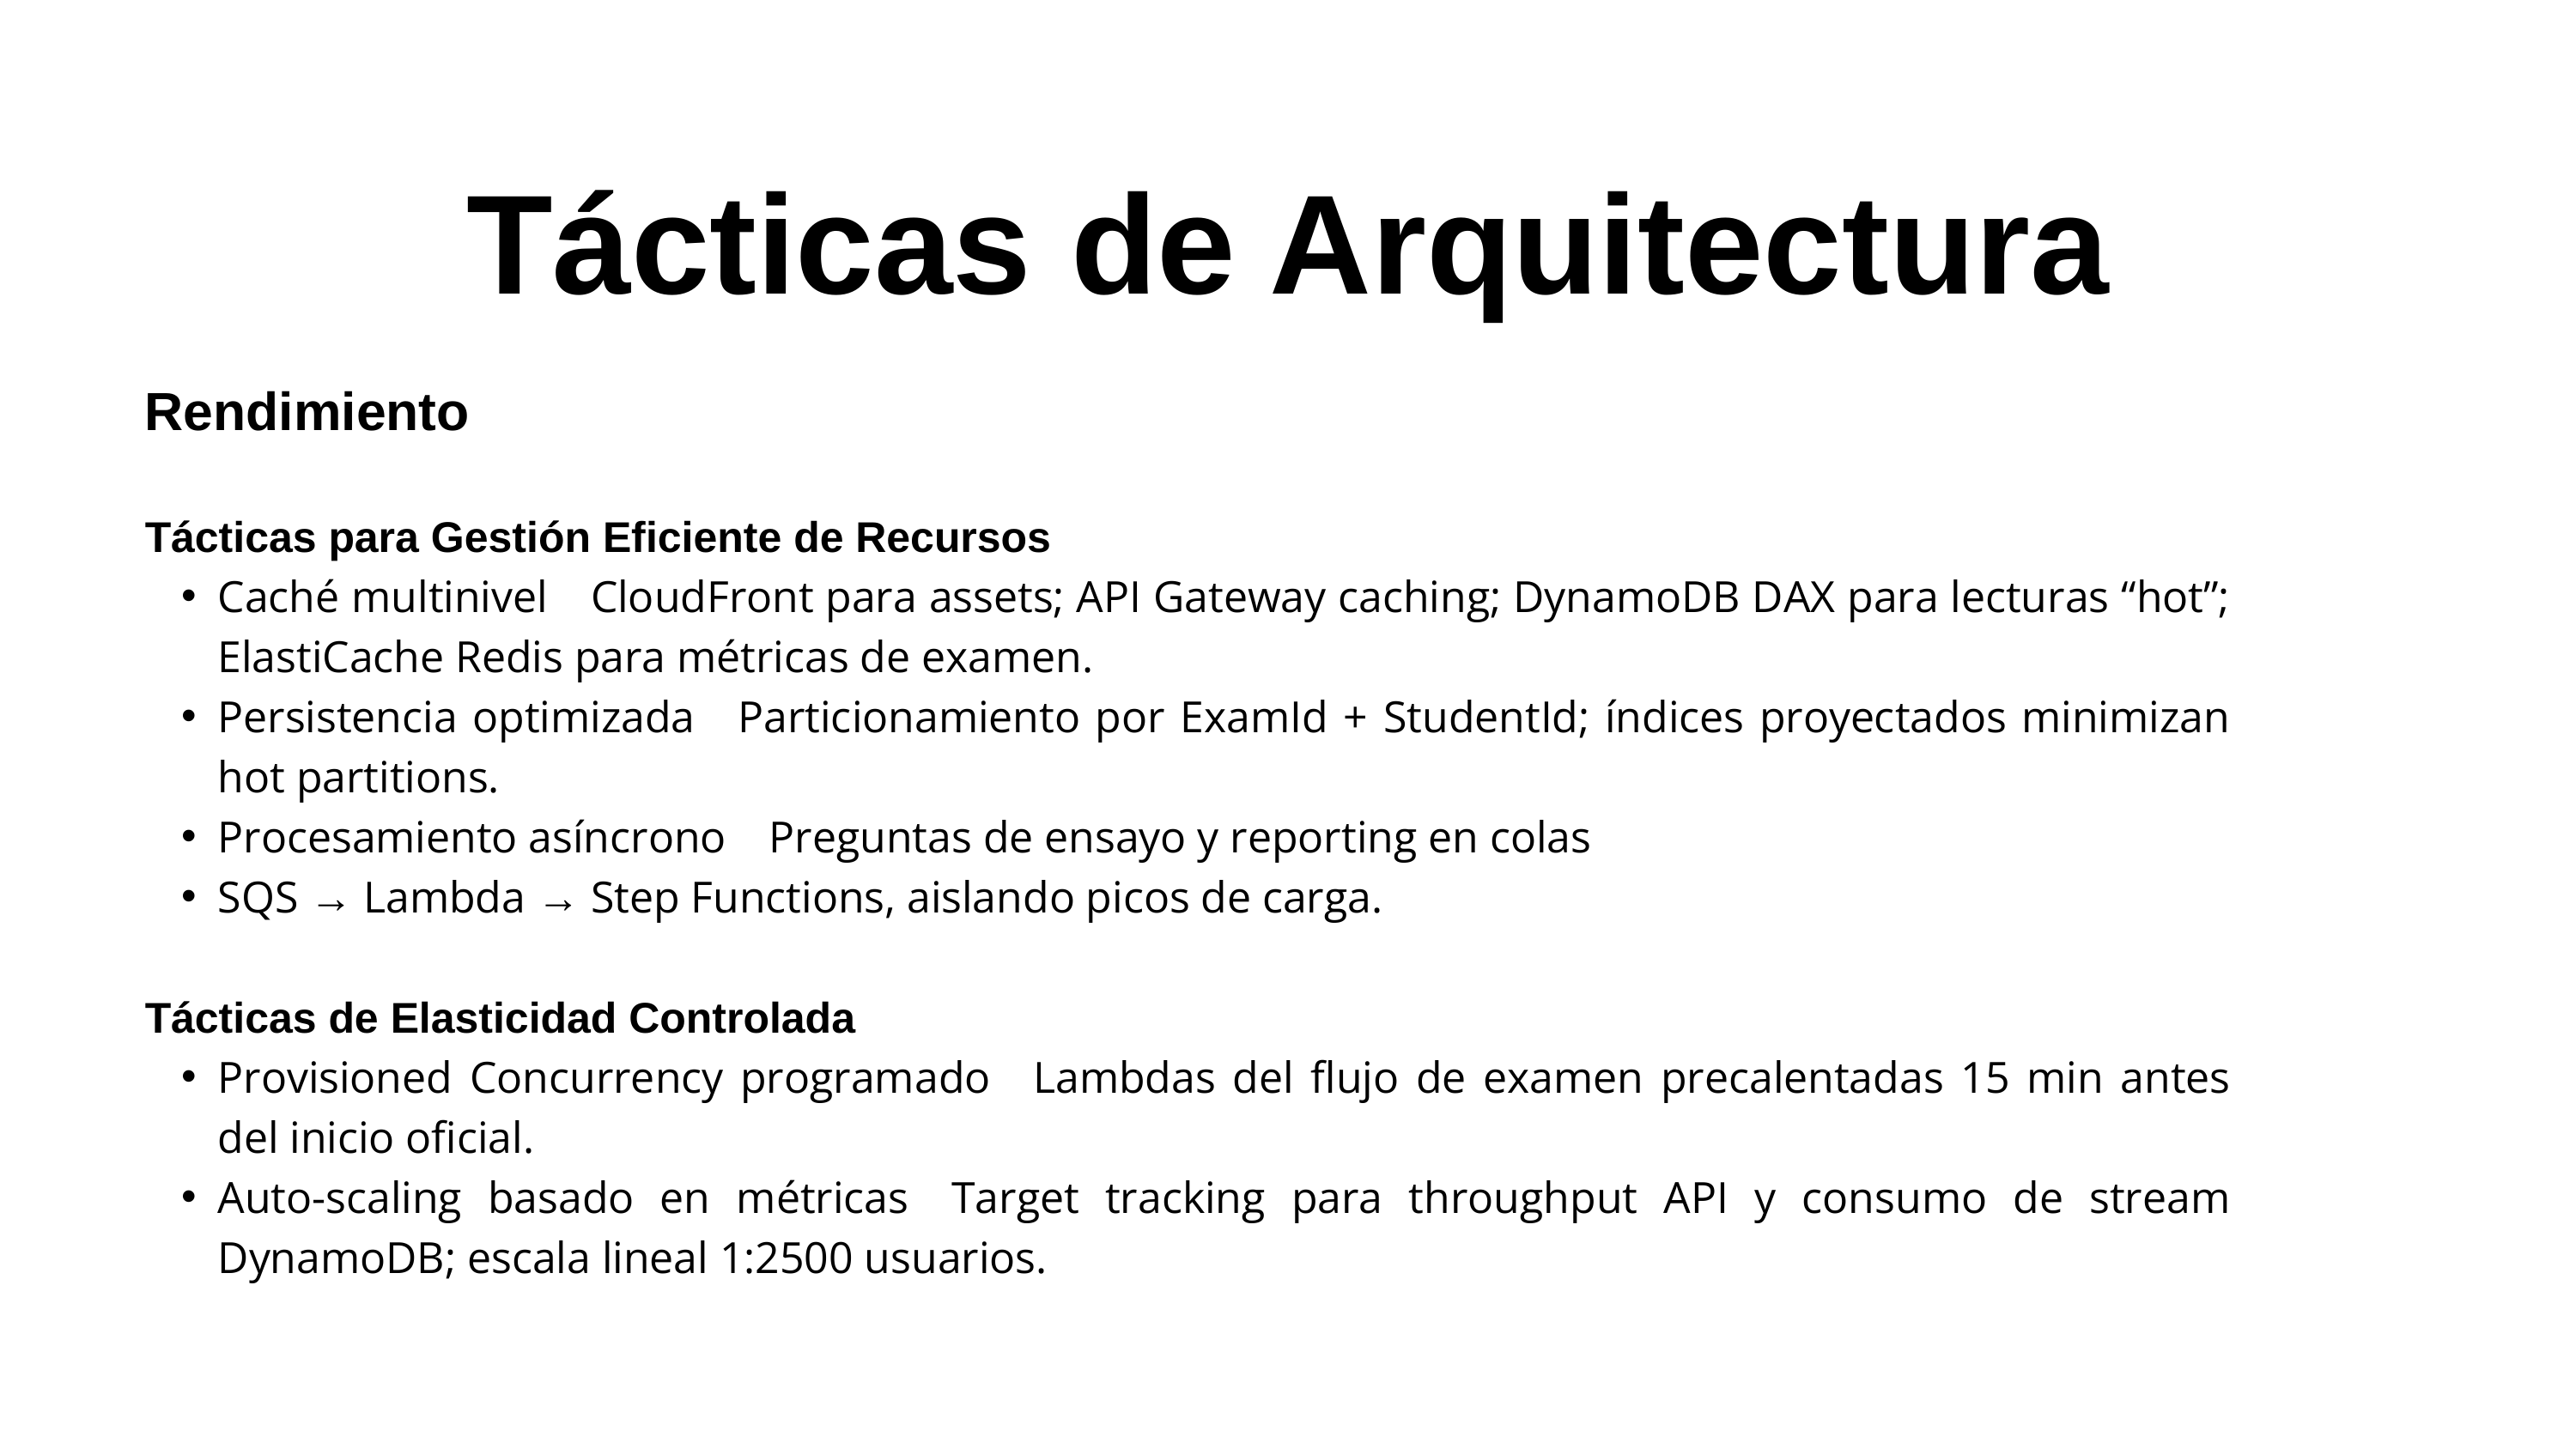

Tácticas de Arquitectura
Rendimiento

Tácticas para Gestión Eficiente de Recursos
Caché multinivel CloudFront para assets; API Gateway caching; DynamoDB DAX para lecturas “hot”; ElastiCache Redis para métricas de examen.
Persistencia optimizada Particionamiento por ExamId + StudentId; índices proyectados minimizan hot partitions.
Procesamiento asíncrono Preguntas de ensayo y reporting en colas
SQS → Lambda → Step Functions, aislando picos de carga.

Tácticas de Elasticidad Controlada
Provisioned Concurrency programado Lambdas del flujo de examen precalentadas 15 min antes del inicio oficial.
Auto-scaling basado en métricas Target tracking para throughput API y consumo de stream DynamoDB; escala lineal 1:2500 usuarios.